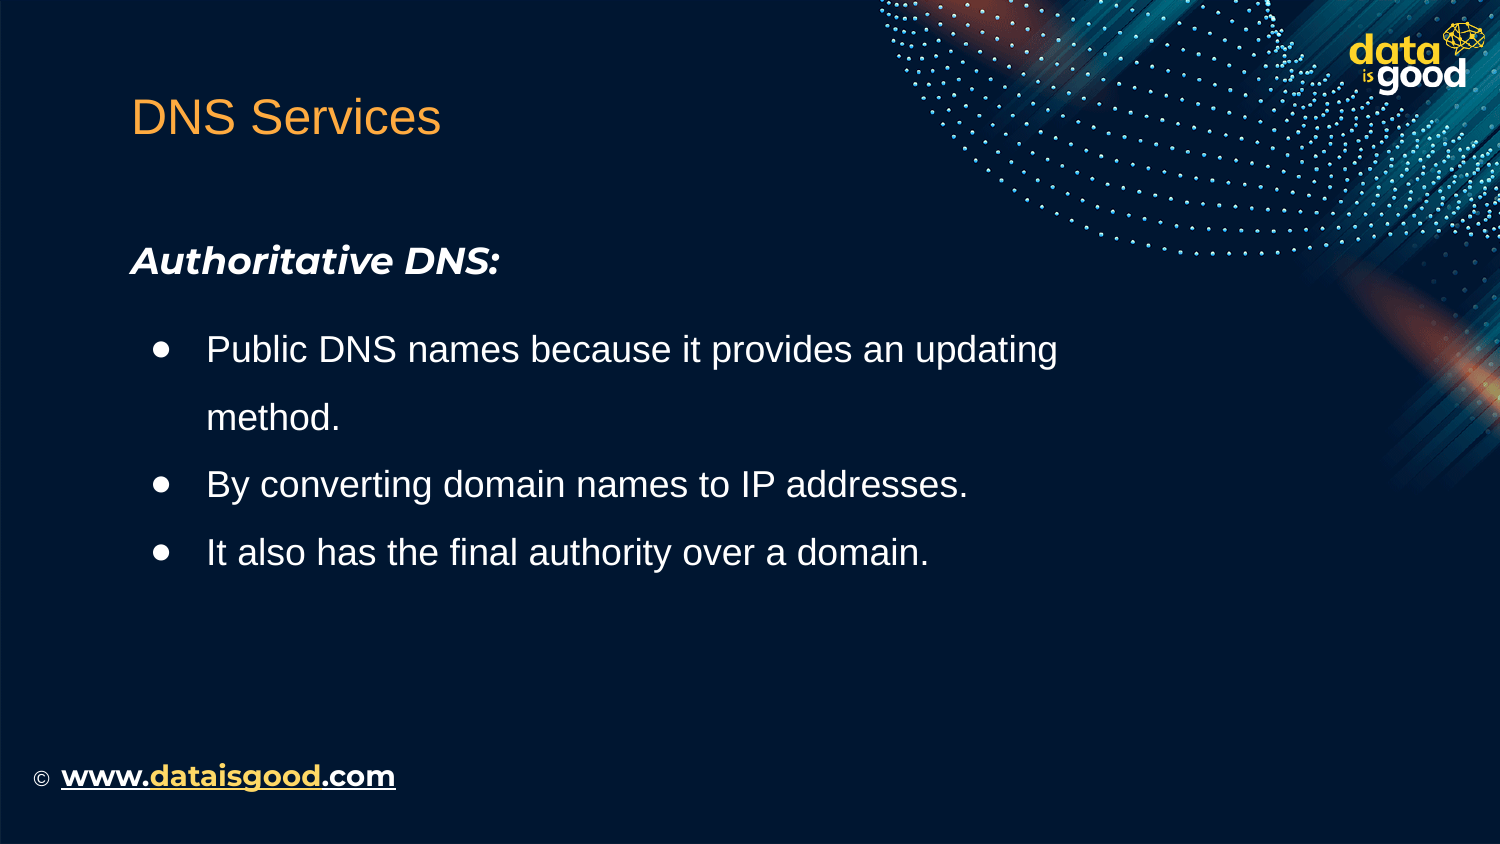

# DNS Services

Authoritative DNS:
Public DNS names because it provides an updating method.
By converting domain names to IP addresses.
It also has the final authority over a domain.